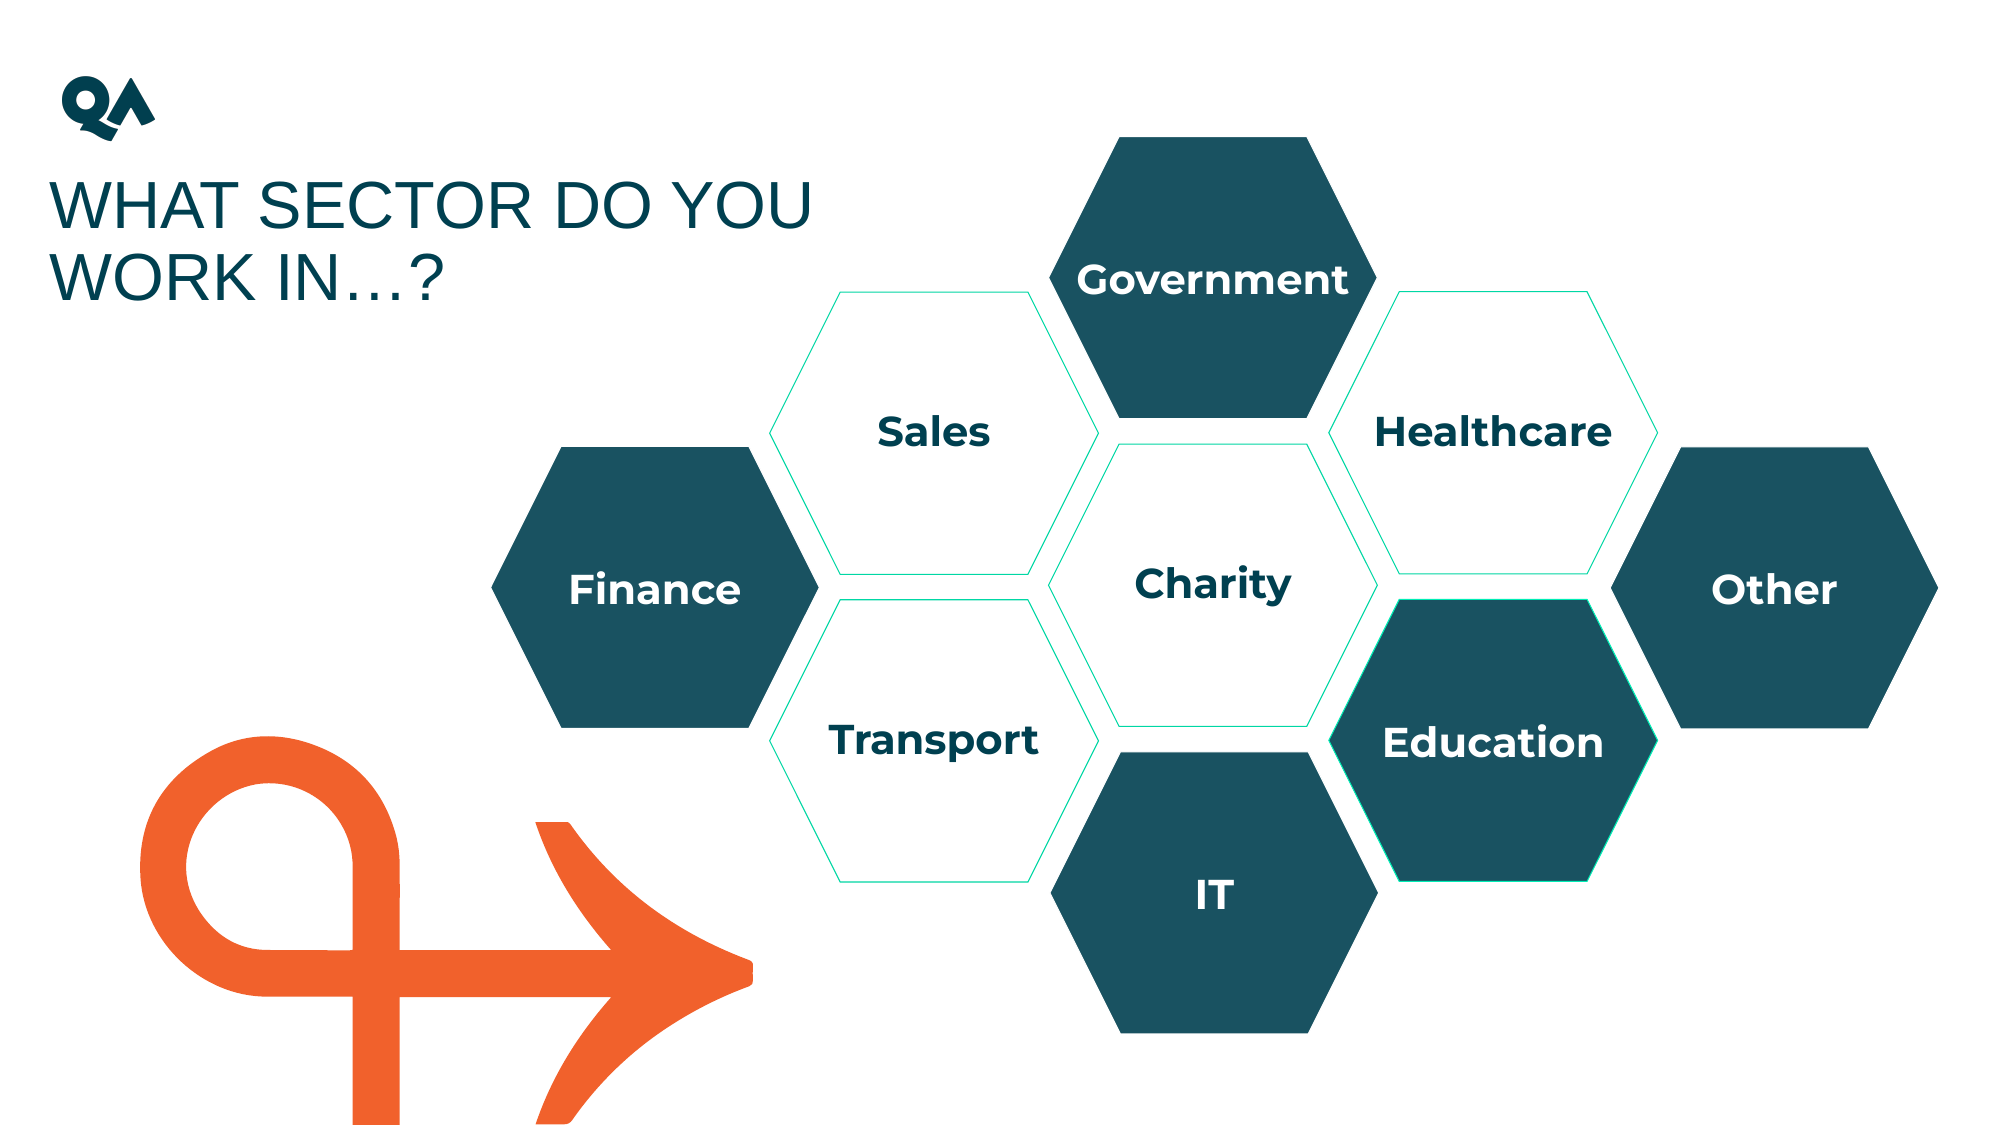

Government
Healthcare
Sales
Charity
Finance
Other
Education
Transport
# What Sector do you work in…?
IT